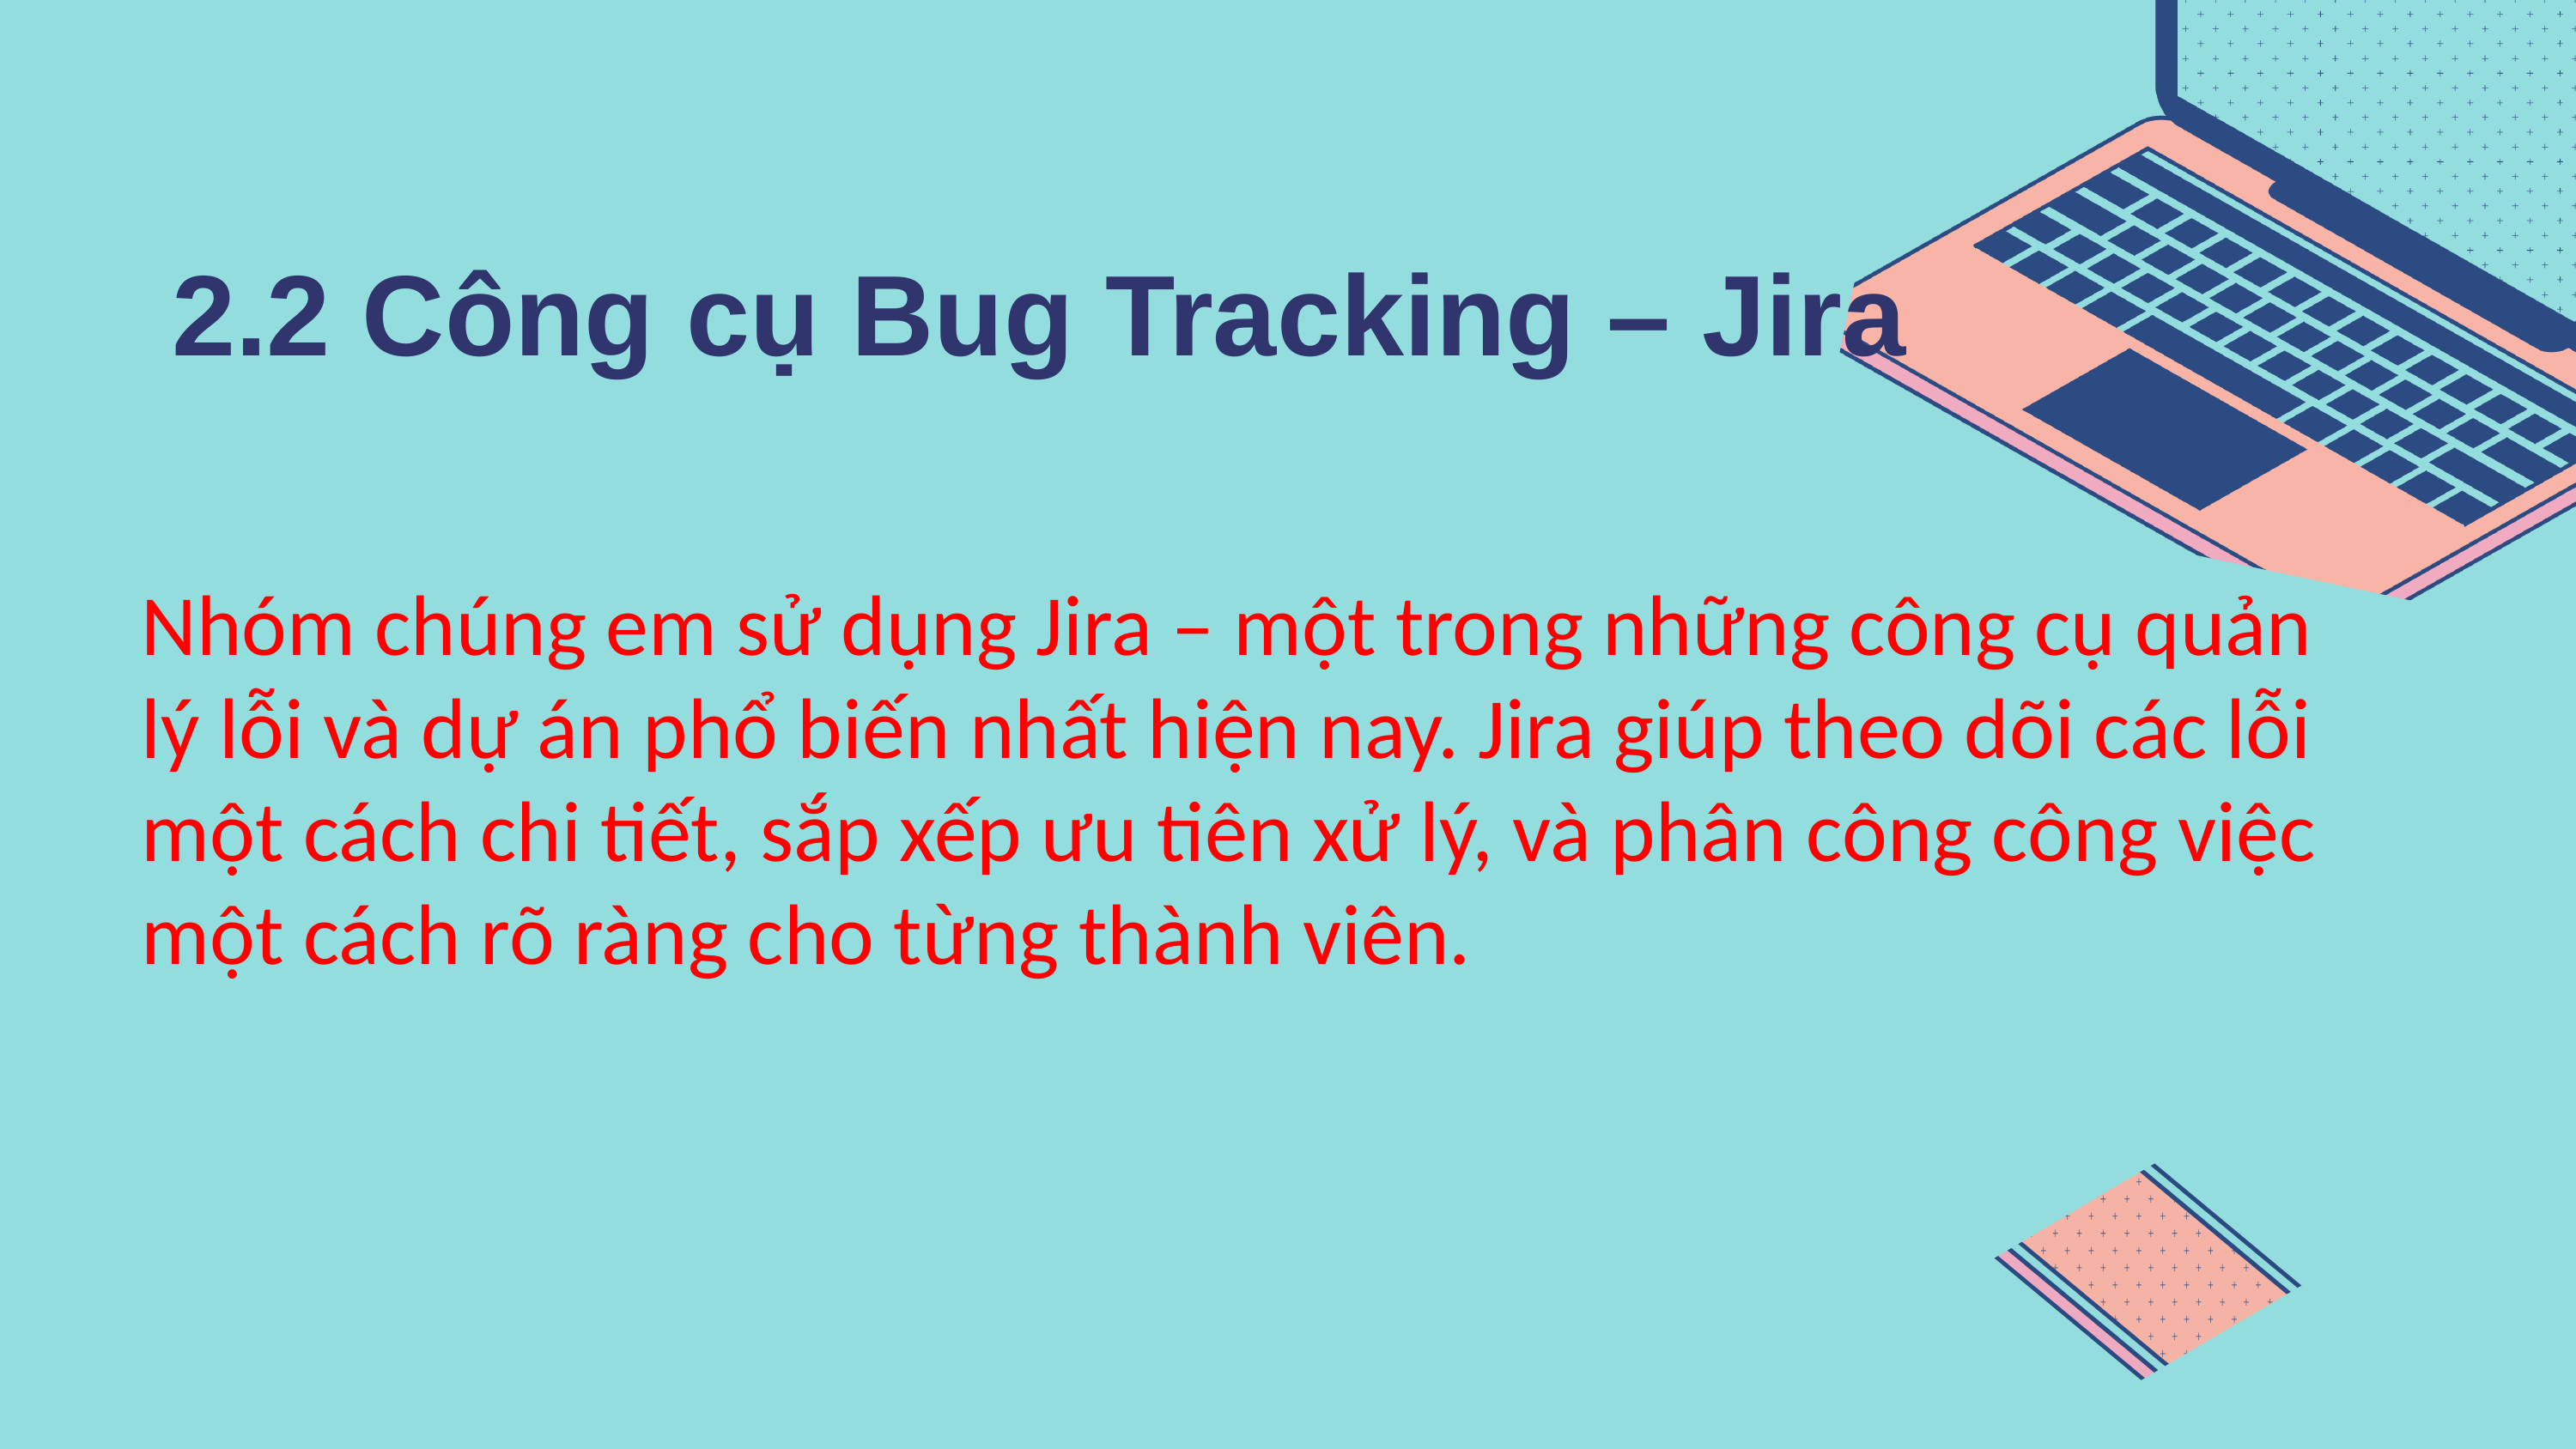

2.2 Công cụ Bug Tracking – Jira
Nhóm chúng em sử dụng Jira – một trong những công cụ quản lý lỗi và dự án phổ biến nhất hiện nay. Jira giúp theo dõi các lỗi một cách chi tiết, sắp xếp ưu tiên xử lý, và phân công công việc một cách rõ ràng cho từng thành viên.